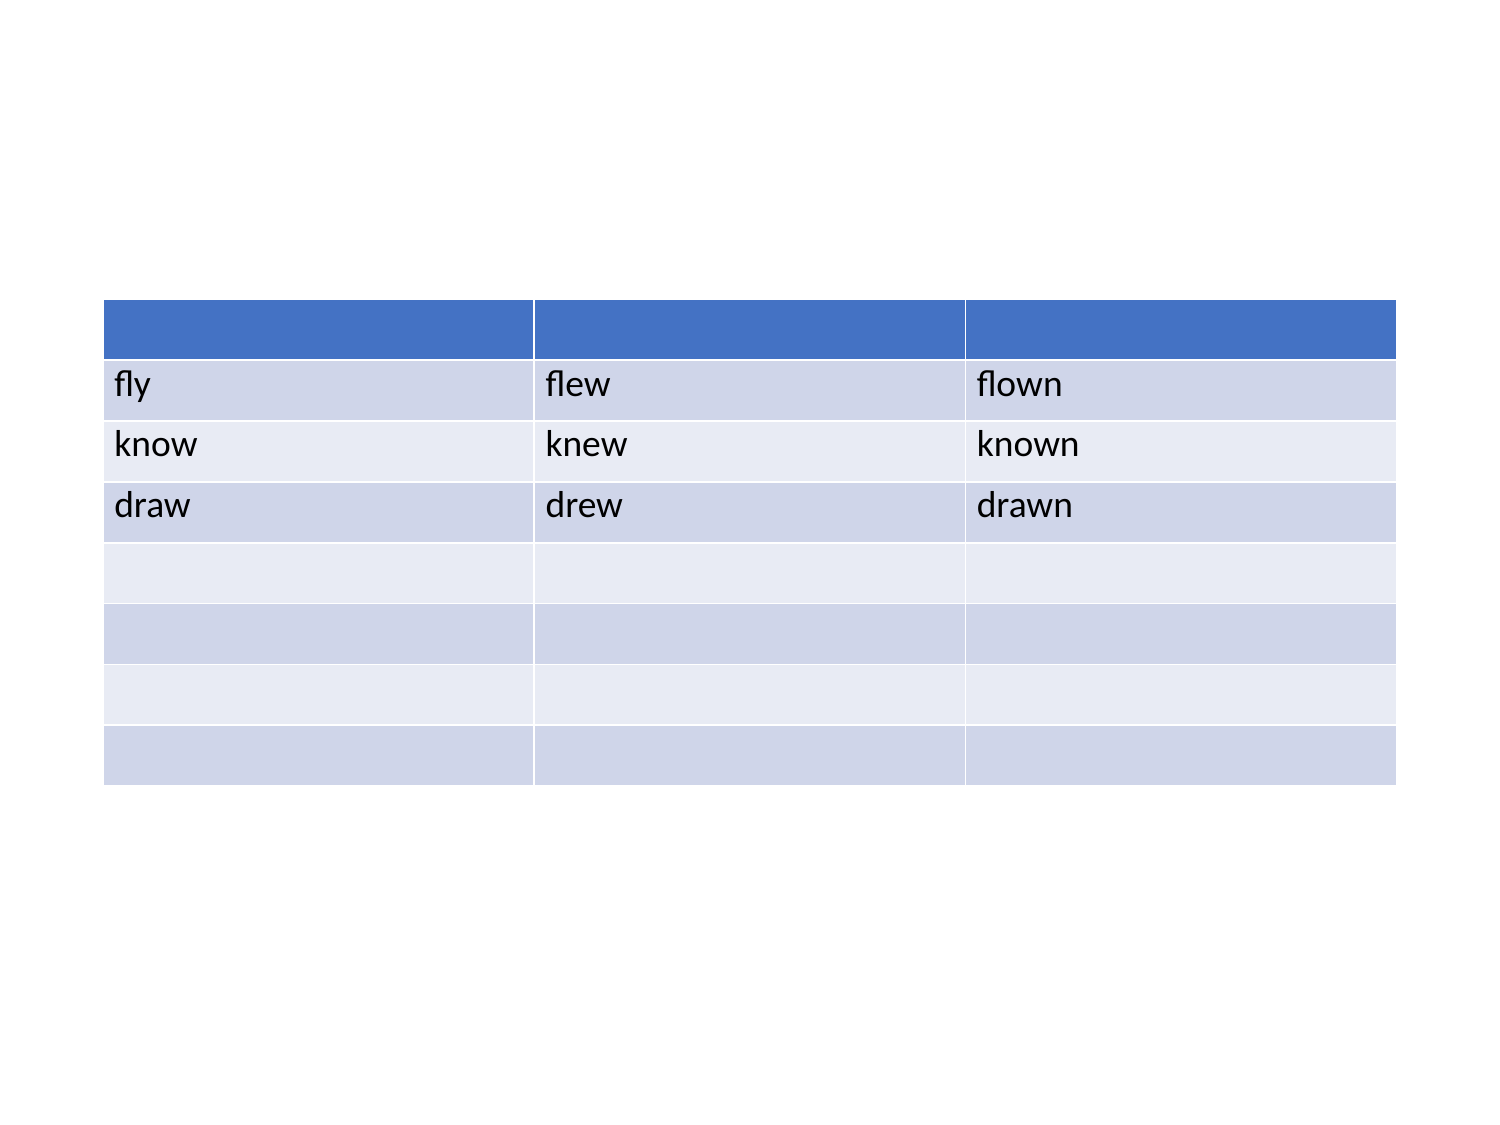

|  |  |  |
| --- | --- | --- |
| fly | flew | flown |
| know | knew | known |
| draw | drew | drawn |
|  |  |  |
|  |  |  |
|  |  |  |
|  |  |  |